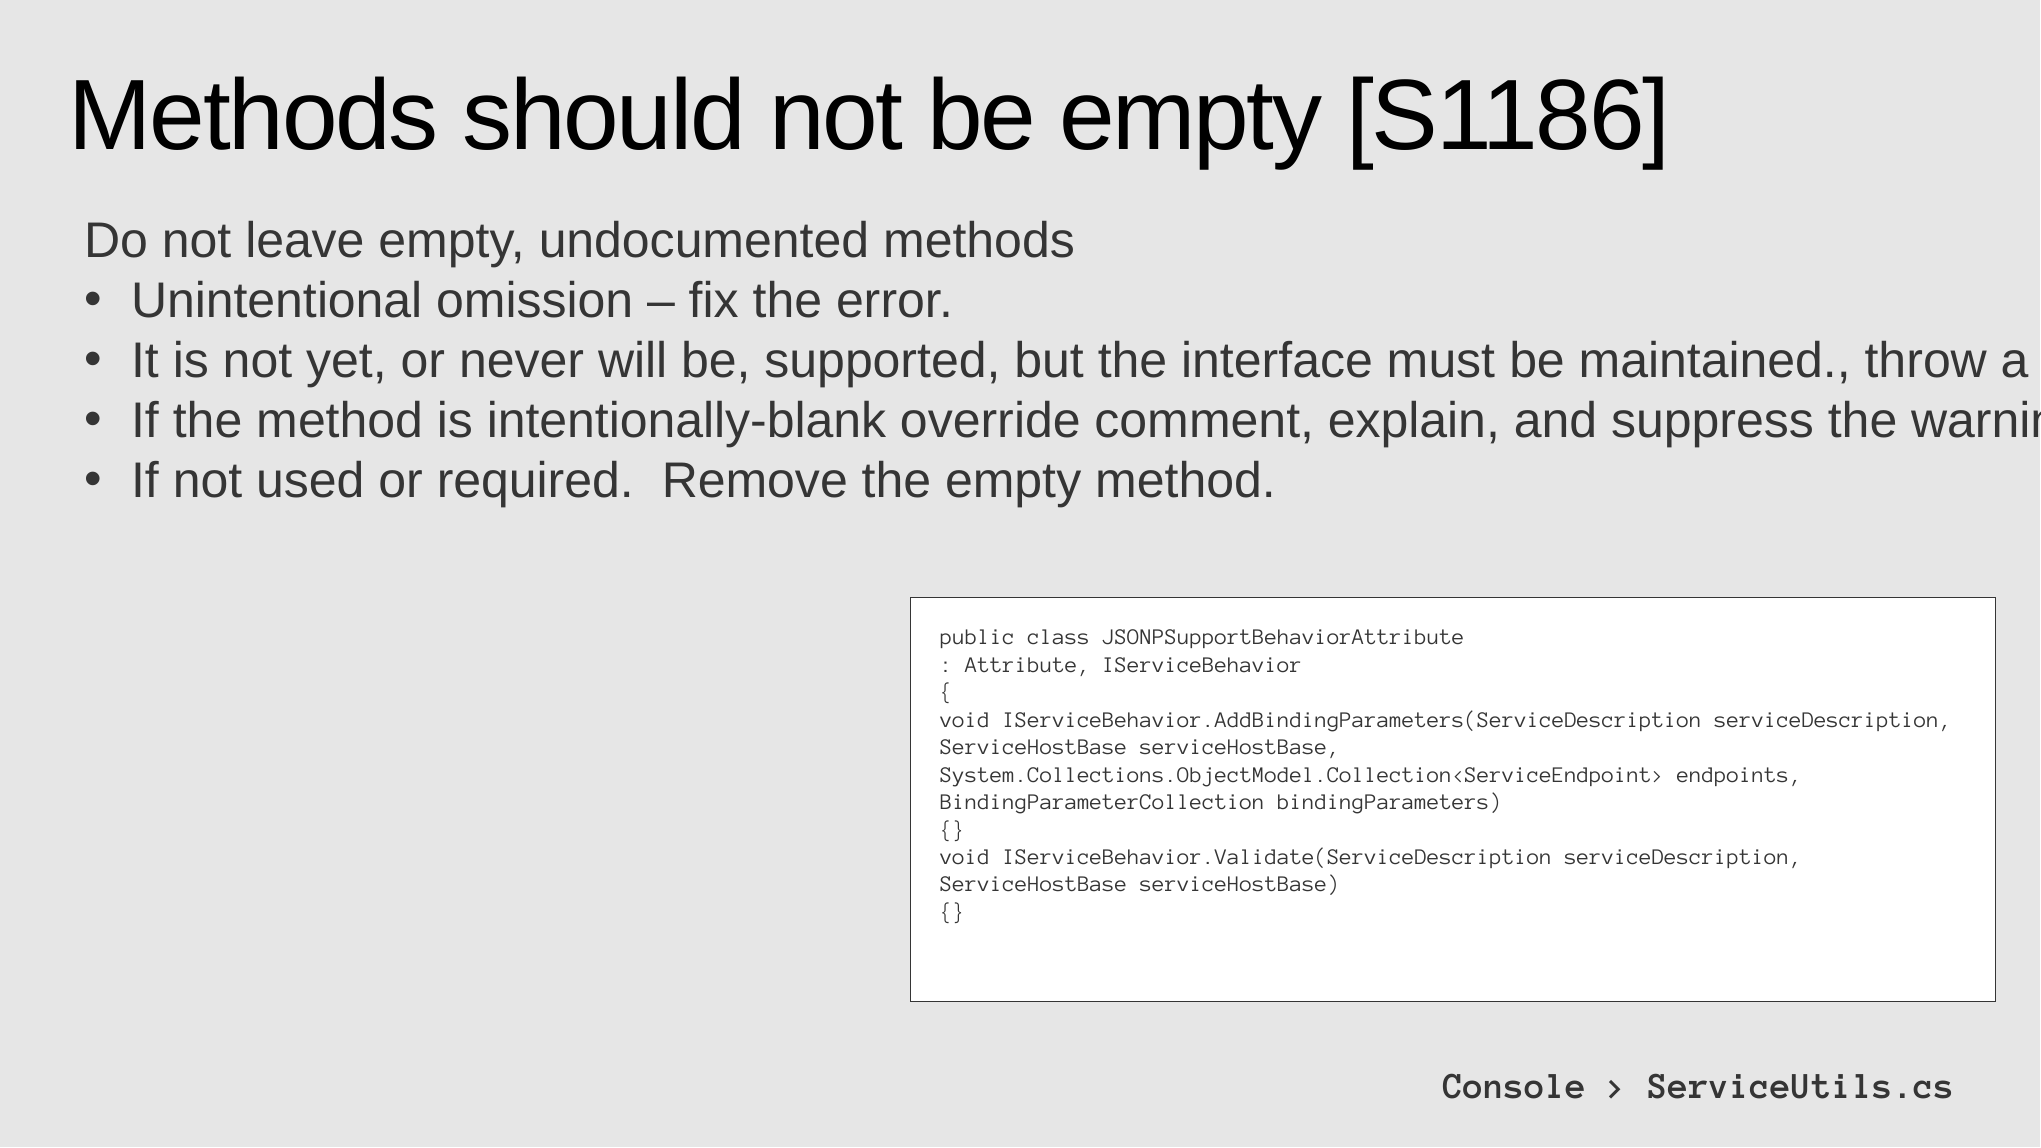

# Methods should not be empty [S1186]
Do not leave empty, undocumented methods
Unintentional omission – fix the error.
It is not yet, or never will be, supported, but the interface must be maintained., throw a NotSupportedException.
If the method is intentionally-blank override comment, explain, and suppress the warning.
If not used or required.  Remove the empty method.

public class JSONPSupportBehaviorAttribute
: Attribute, IServiceBehavior
{
void IServiceBehavior.AddBindingParameters(ServiceDescription serviceDescription,
ServiceHostBase serviceHostBase,
System.Collections.ObjectModel.Collection<ServiceEndpoint> endpoints,
BindingParameterCollection bindingParameters)
{}
void IServiceBehavior.Validate(ServiceDescription serviceDescription,
ServiceHostBase serviceHostBase)
{}

Console > ServiceUtils.cs